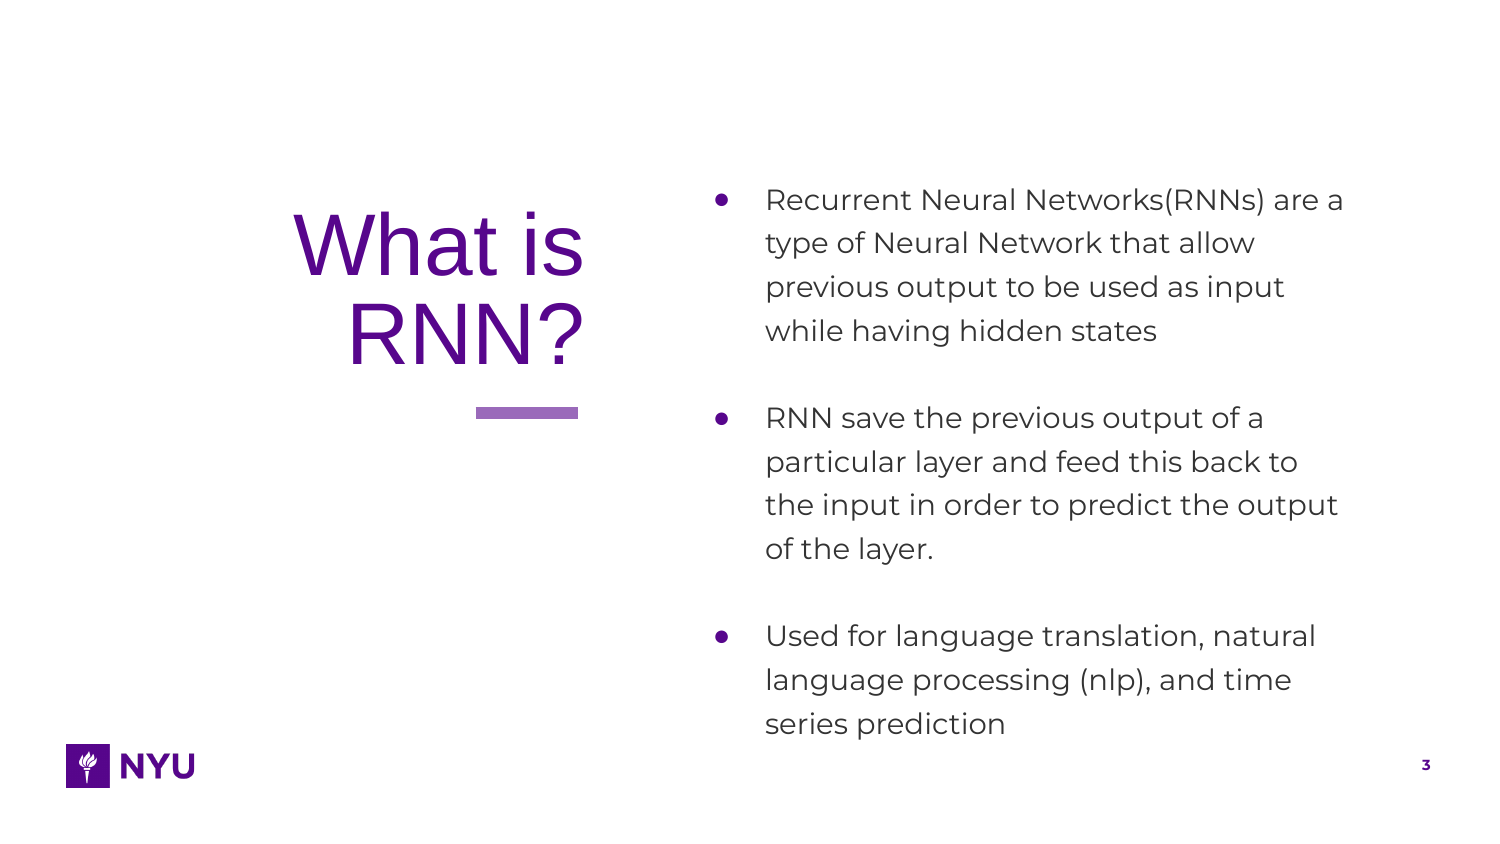

Recurrent Neural Networks(RNNs) are a type of Neural Network that allow previous output to be used as input while having hidden states

RNN save the previous output of a particular layer and feed this back to the input in order to predict the output of the layer.

Used for language translation, natural language processing (nlp), and time series prediction

# What is RNN?